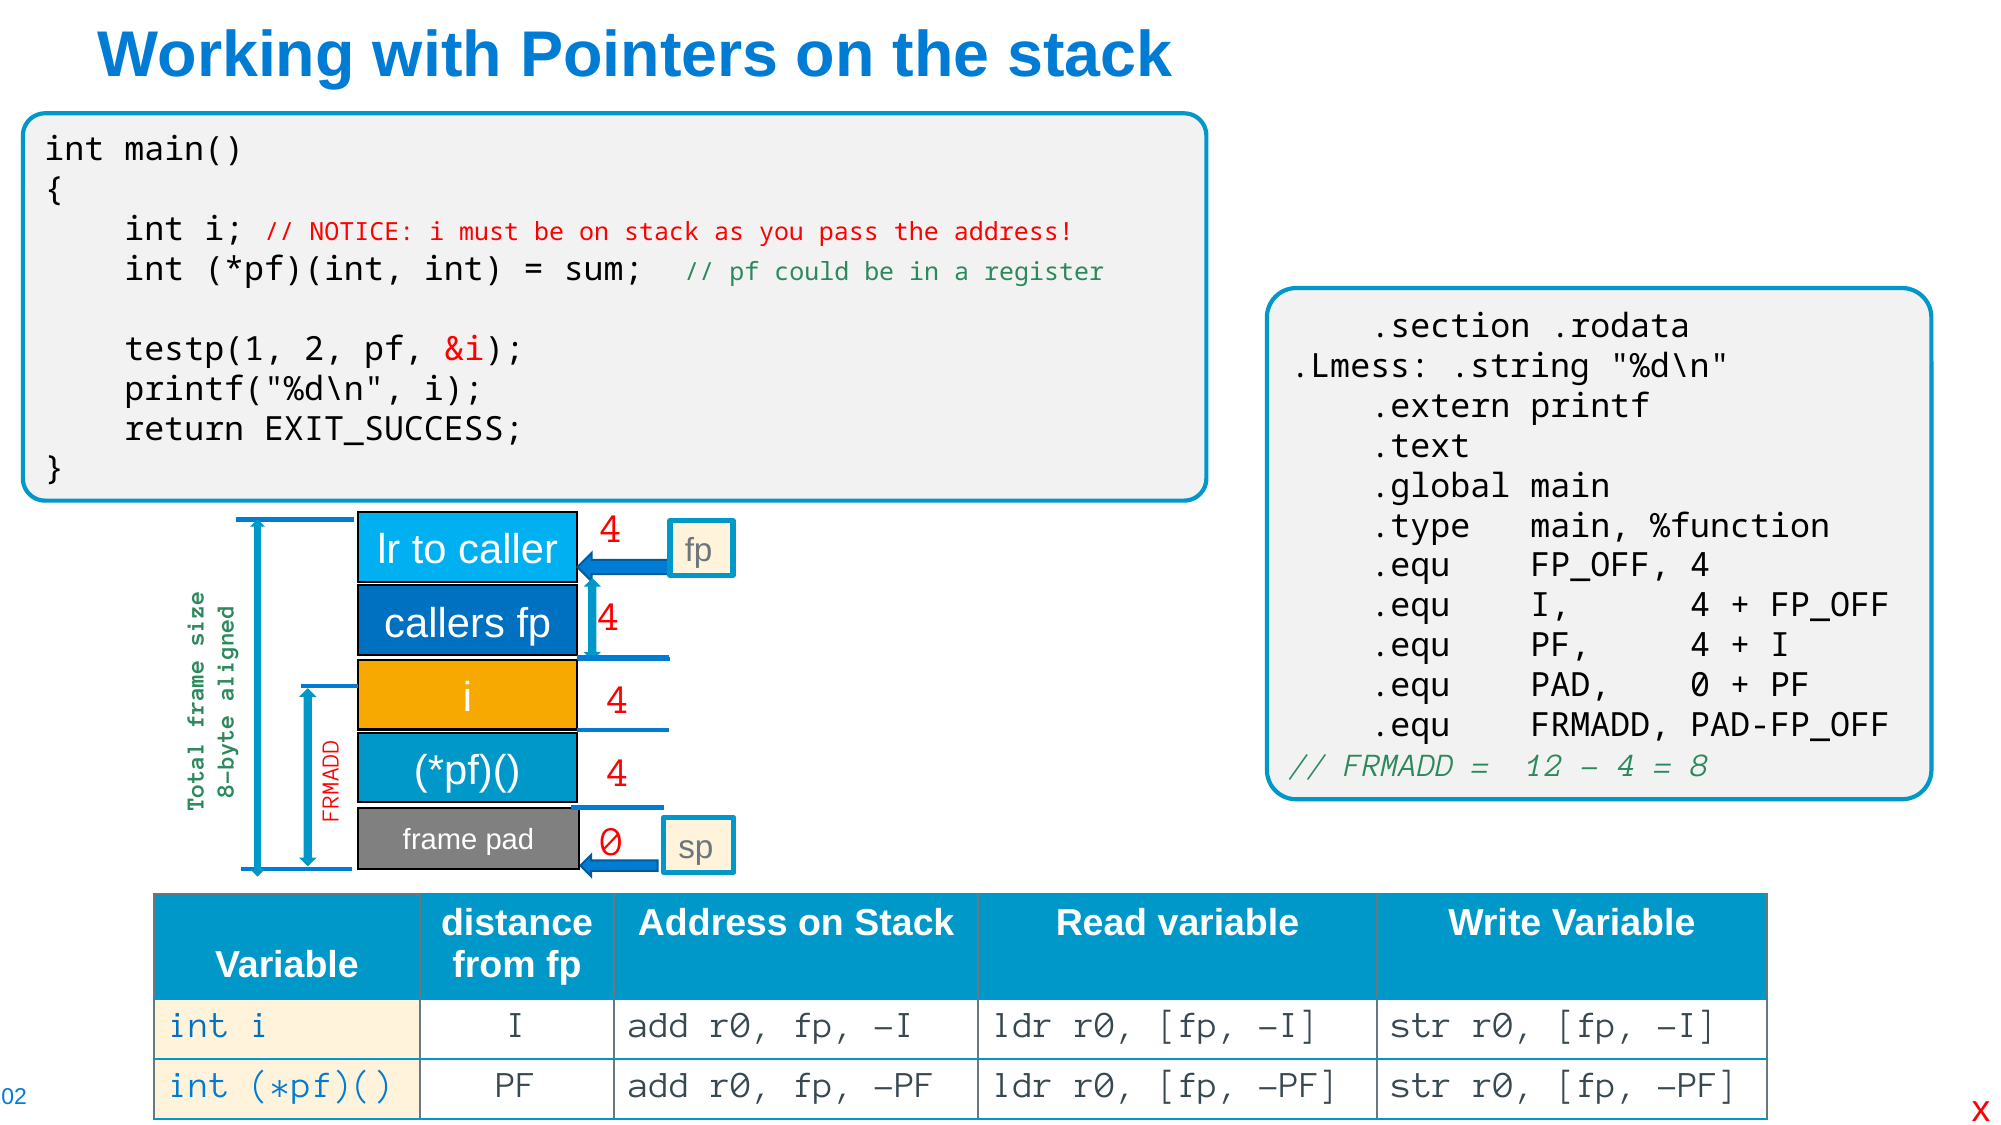

# Working with Pointers on the stack
int main()
{
    int i; // NOTICE: i must be on stack as you pass the address!
    int (*pf)(int, int) = sum;  // pf could be in a register

    testp(1, 2, pf, &i);
    printf("%d\n", i);
    return EXIT_SUCCESS;
}
    .section .rodata
.Lmess: .string "%d\n"
    .extern printf
    .text
    .global main
    .type   main, %function
    .equ    FP_OFF, 4
    .equ    I,      4 + FP_OFF
    .equ    PF,     4 + I
    .equ    PAD,    0 + PF
    .equ    FRMADD, PAD-FP_OFF
// FRMADD =  12 - 4 = 8
4
lr to caller

4
callers fp
fp
i
4
(*pf)()
4

FRMADD
0
frame pad
sp

Total frame size
8-byte aligned
| Variable | distance from fp | Address on Stack | Read variable | Write Variable |
| --- | --- | --- | --- | --- |
| int i | I | add r0, fp, -I | ldr r0, [fp, -I] | str r0, [fp, -I] |
| int (\*pf)() | PF | add r0, fp, -PF | ldr r0, [fp, -PF] | str r0, [fp, -PF] |
x